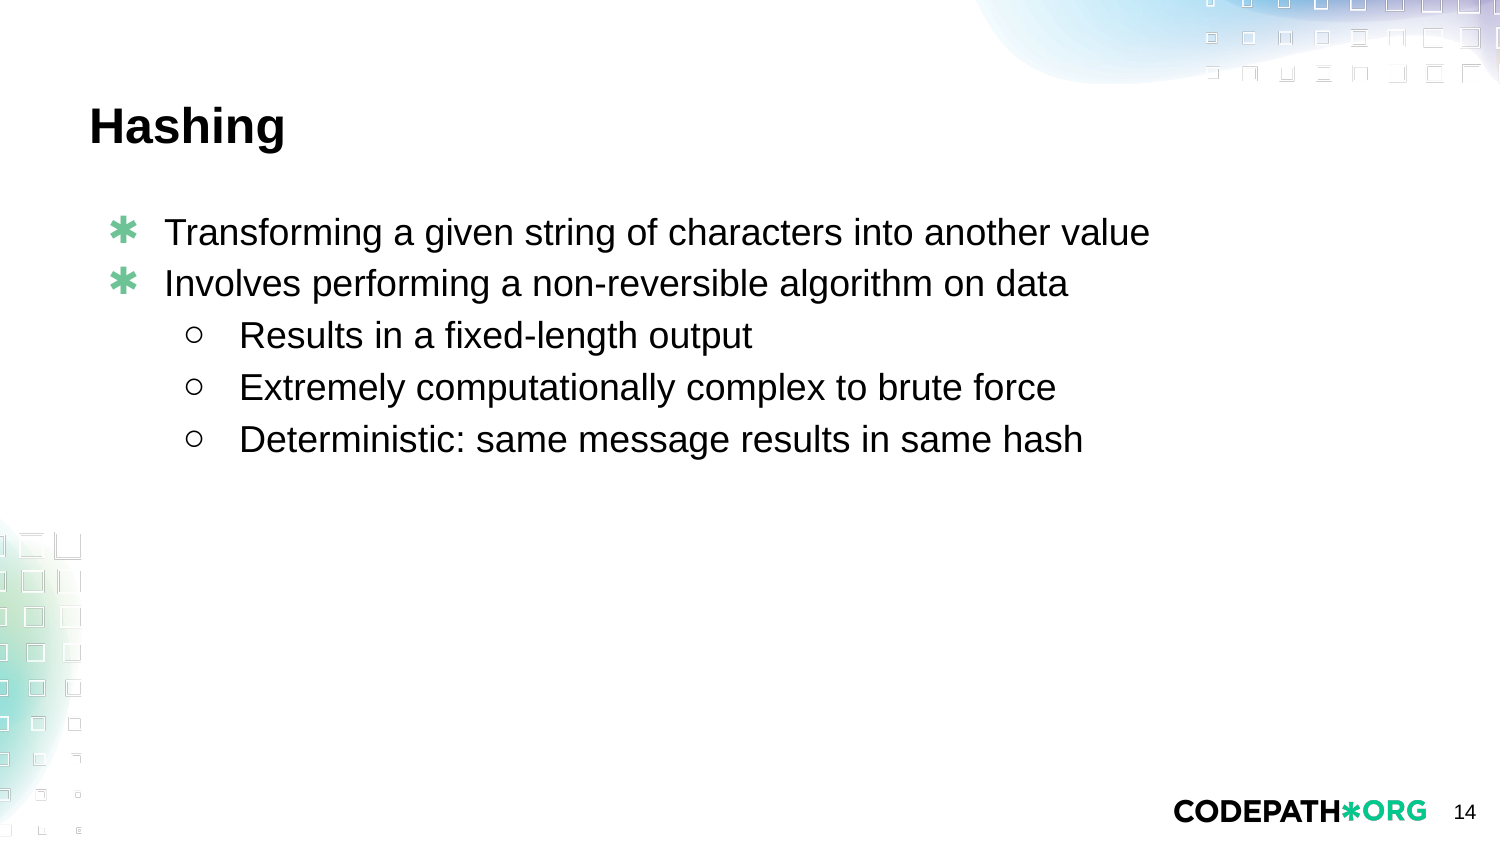

# Hashing
Transforming a given string of characters into another value
Involves performing a non-reversible algorithm on data
Results in a fixed-length output
Extremely computationally complex to brute force
Deterministic: same message results in same hash
14